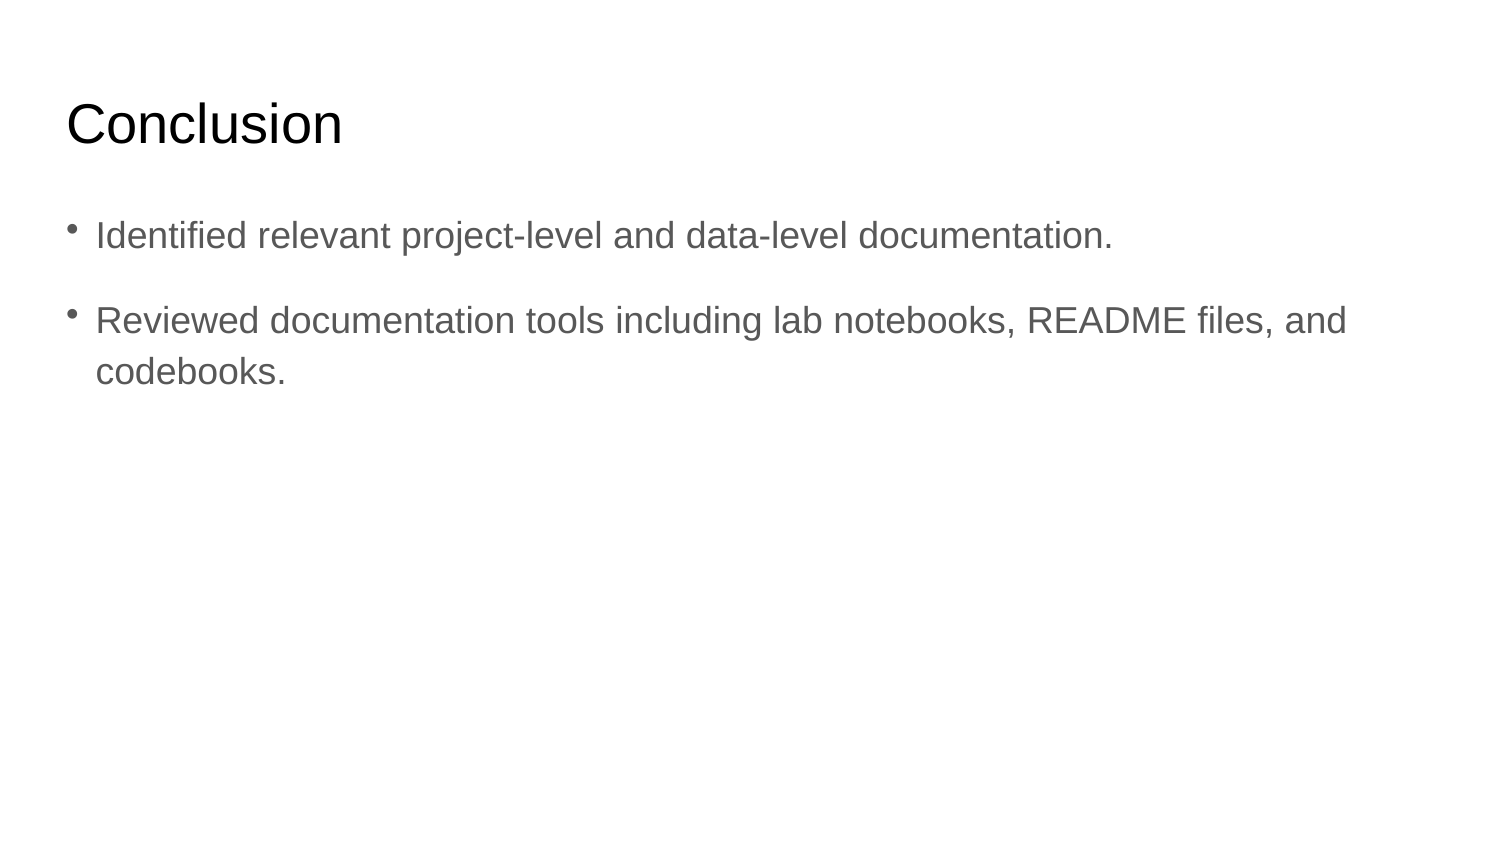

# Conclusion
Identified relevant project-level and data-level documentation.
Reviewed documentation tools including lab notebooks, README files, and codebooks.